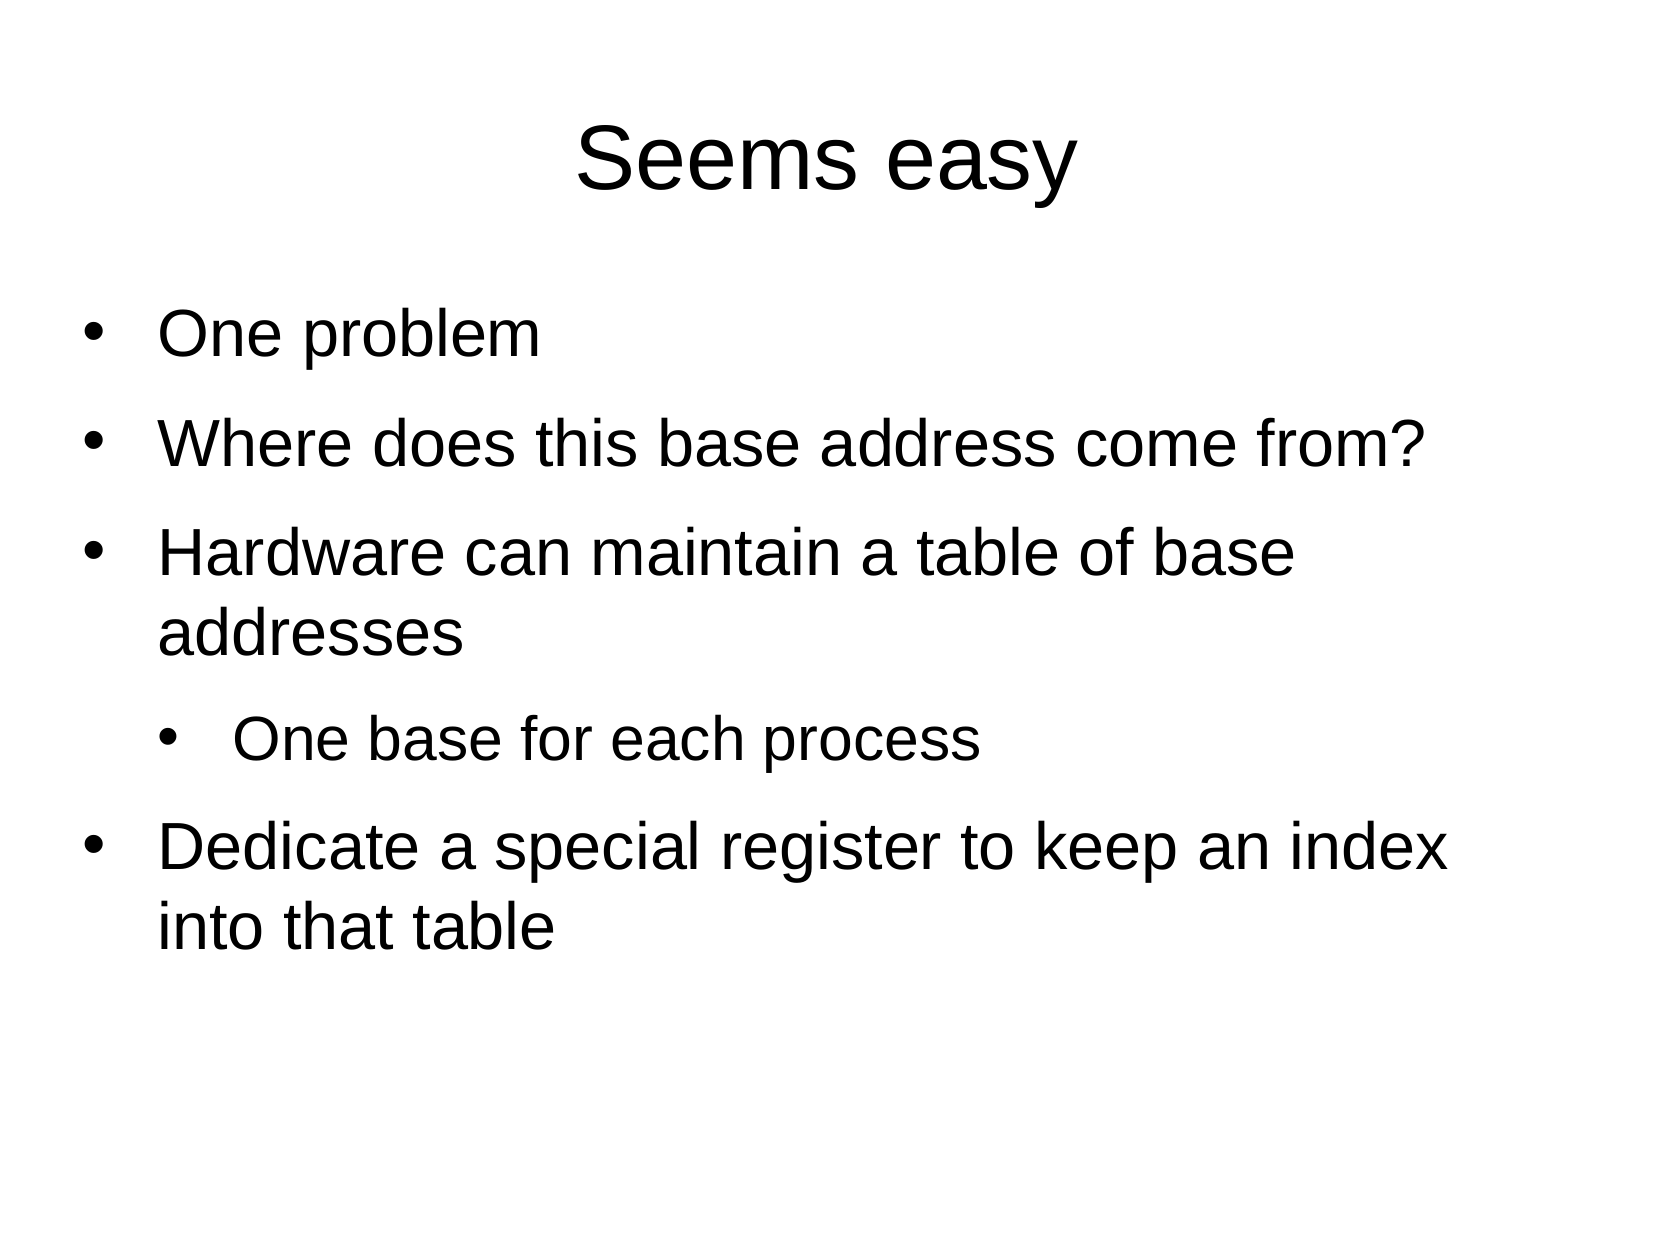

Seems easy
One problem
Where does this base address come from?
Hardware can maintain a table of base addresses
One base for each process
Dedicate a special register to keep an index into that table